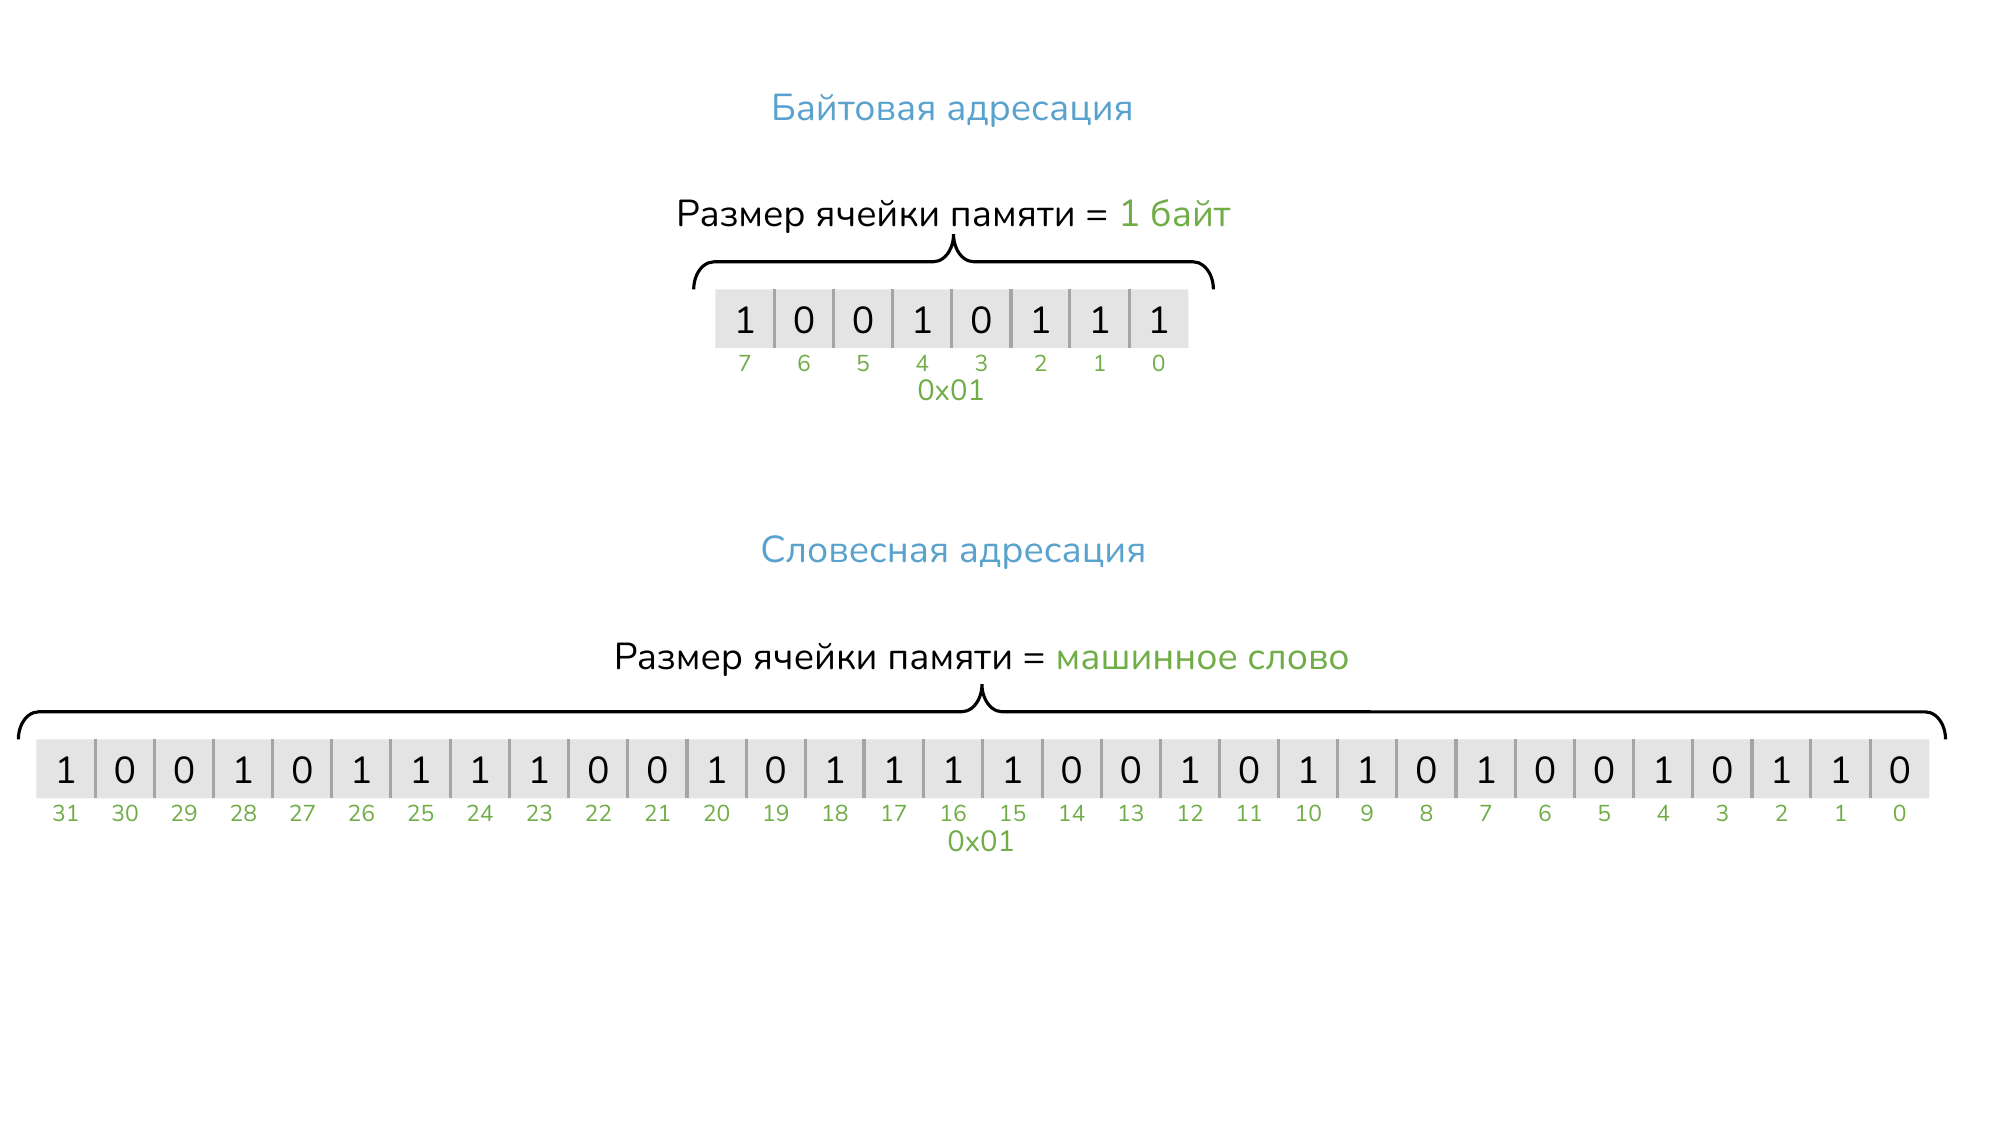

Байтовая адресация
Размер ячейки памяти = 1 байт
1
1
1
1
0
0
0
1
0
2
1
4
3
6
5
7
0x01
Словесная адресация
Размер ячейки памяти = машинное слово
0
0
1
1
1
1
1
0
1
0
0
0
0
0
1
1
1
1
1
1
1
1
1
0
1
0
0
0
0
0
1
1
0
8
2
1
10
9
4
3
12
11
6
5
14
13
7
16
15
24
18
17
26
25
20
19
28
27
22
21
30
29
23
31
0x01